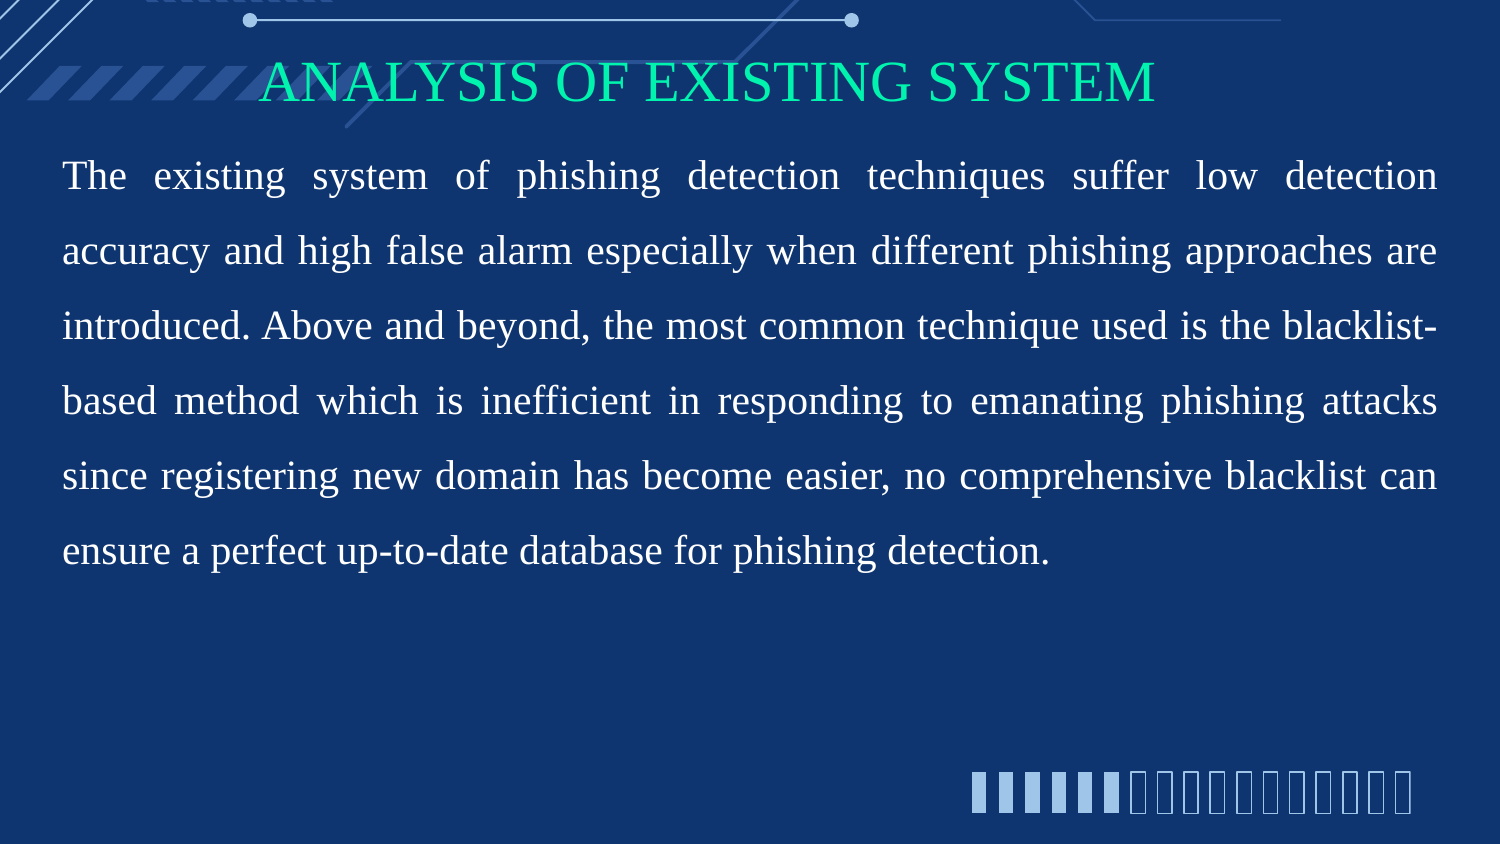

# ANALYSIS OF EXISTING SYSTEM
The existing system of phishing detection techniques suffer low detection accuracy and high false alarm especially when different phishing approaches are introduced. Above and beyond, the most common technique used is the blacklist-based method which is inefficient in responding to emanating phishing attacks since registering new domain has become easier, no comprehensive blacklist can ensure a perfect up-to-date database for phishing detection.